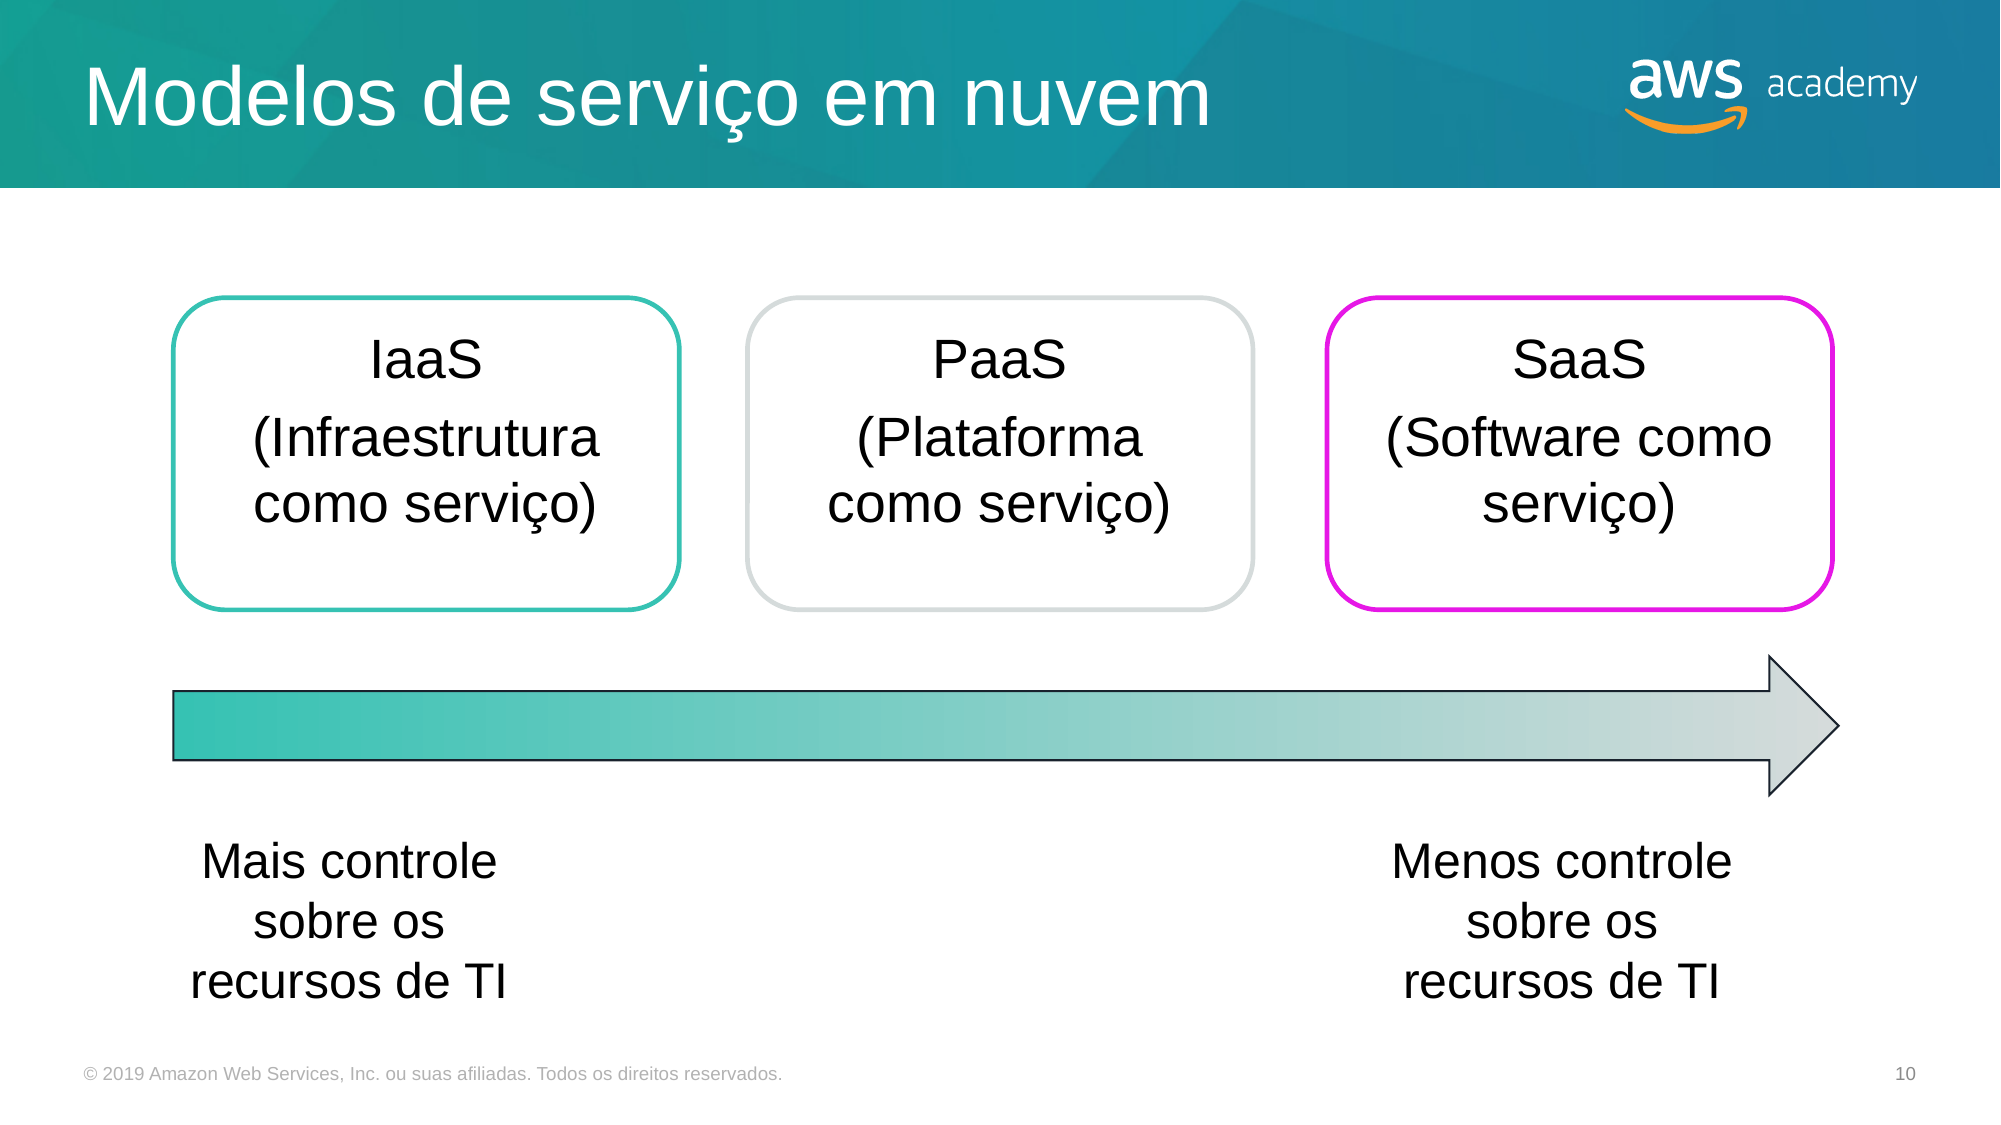

# Modelos de serviço em nuvem
IaaS
(Infraestrutura como serviço)
PaaS
(Plataforma como serviço)
SaaS
(Software como serviço)

Mais controle sobre os recursos de TI
Menos controle sobre os recursos de TI
© 2019 Amazon Web Services, Inc. ou suas afiliadas. Todos os direitos reservados.
10